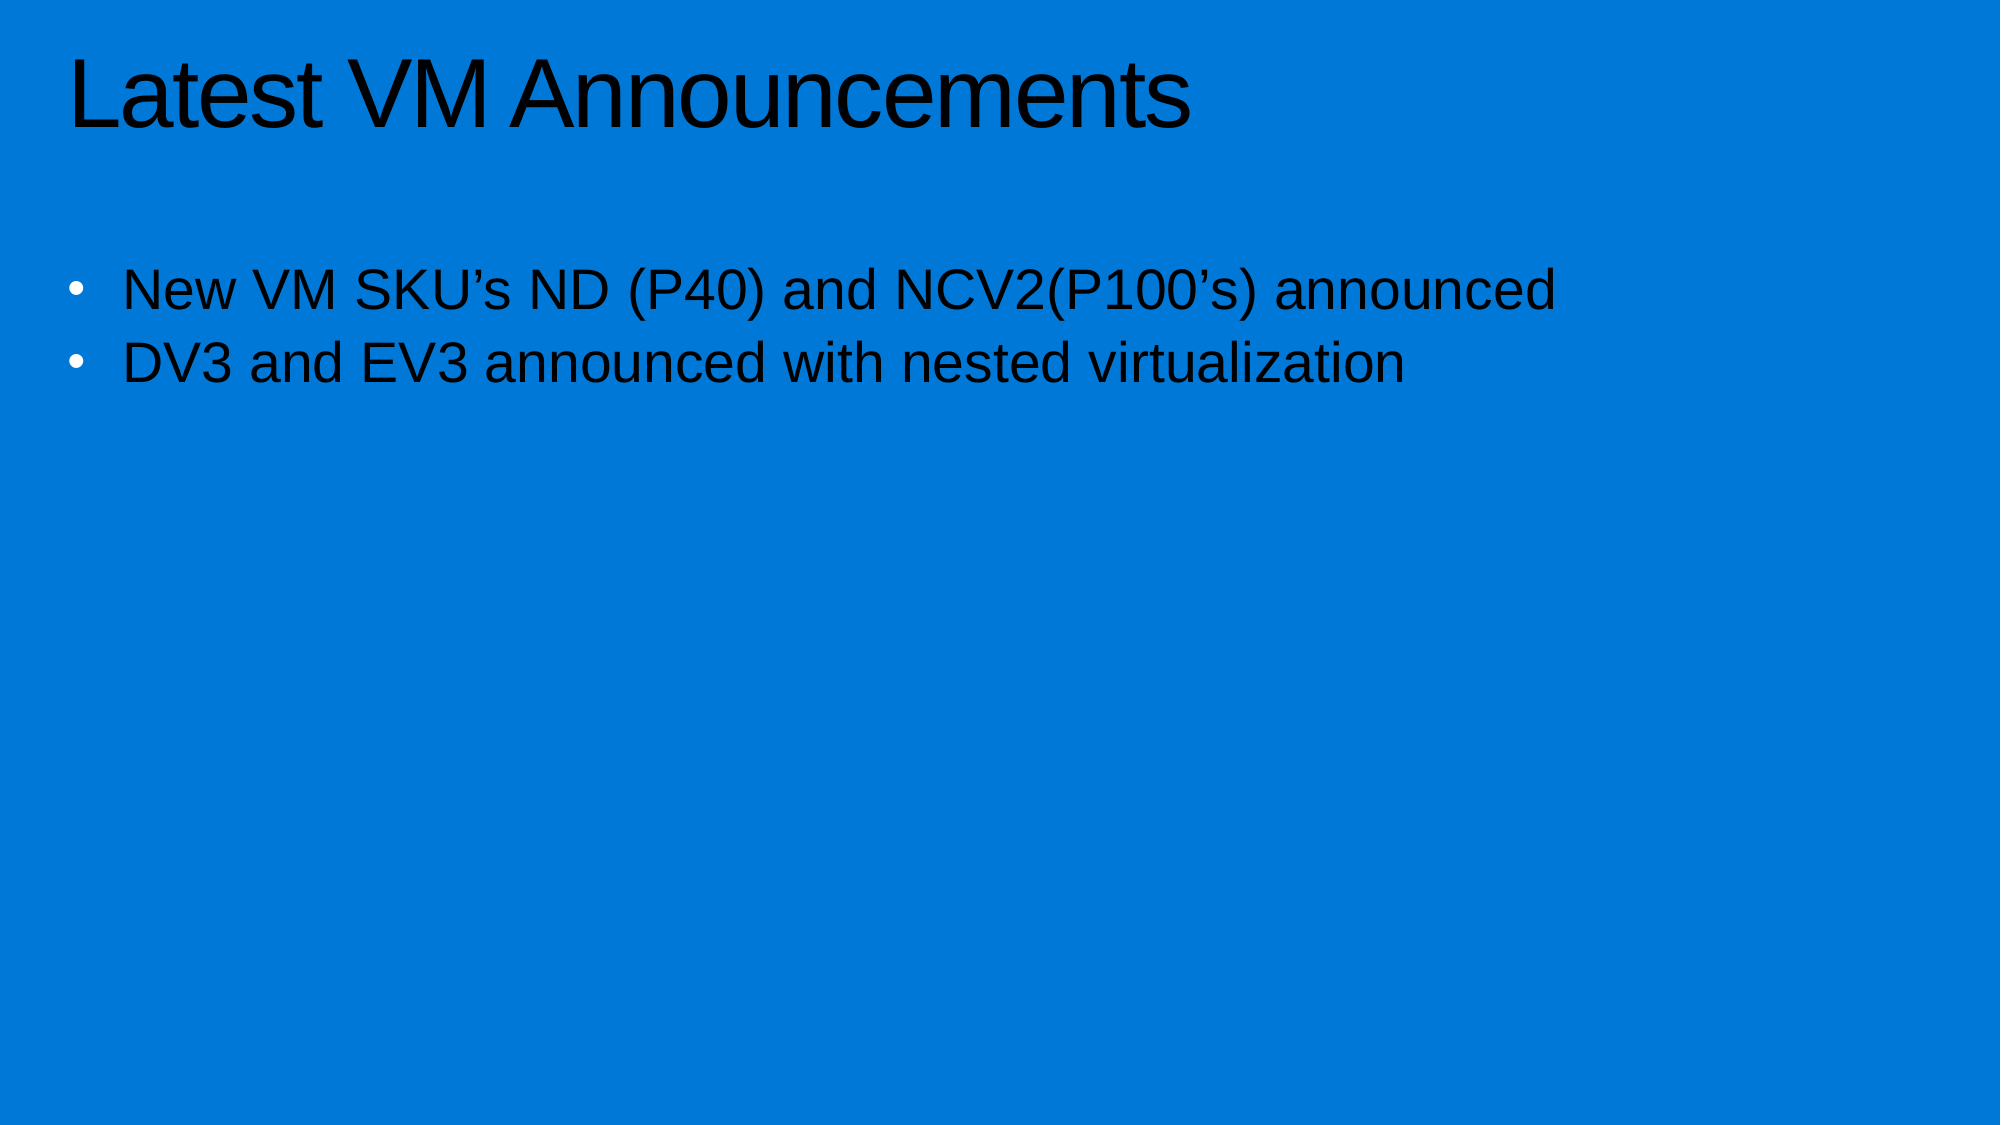

# Latest VM Announcements
New VM SKU’s ND (P40) and NCV2(P100’s) announced
DV3 and EV3 announced with nested virtualization